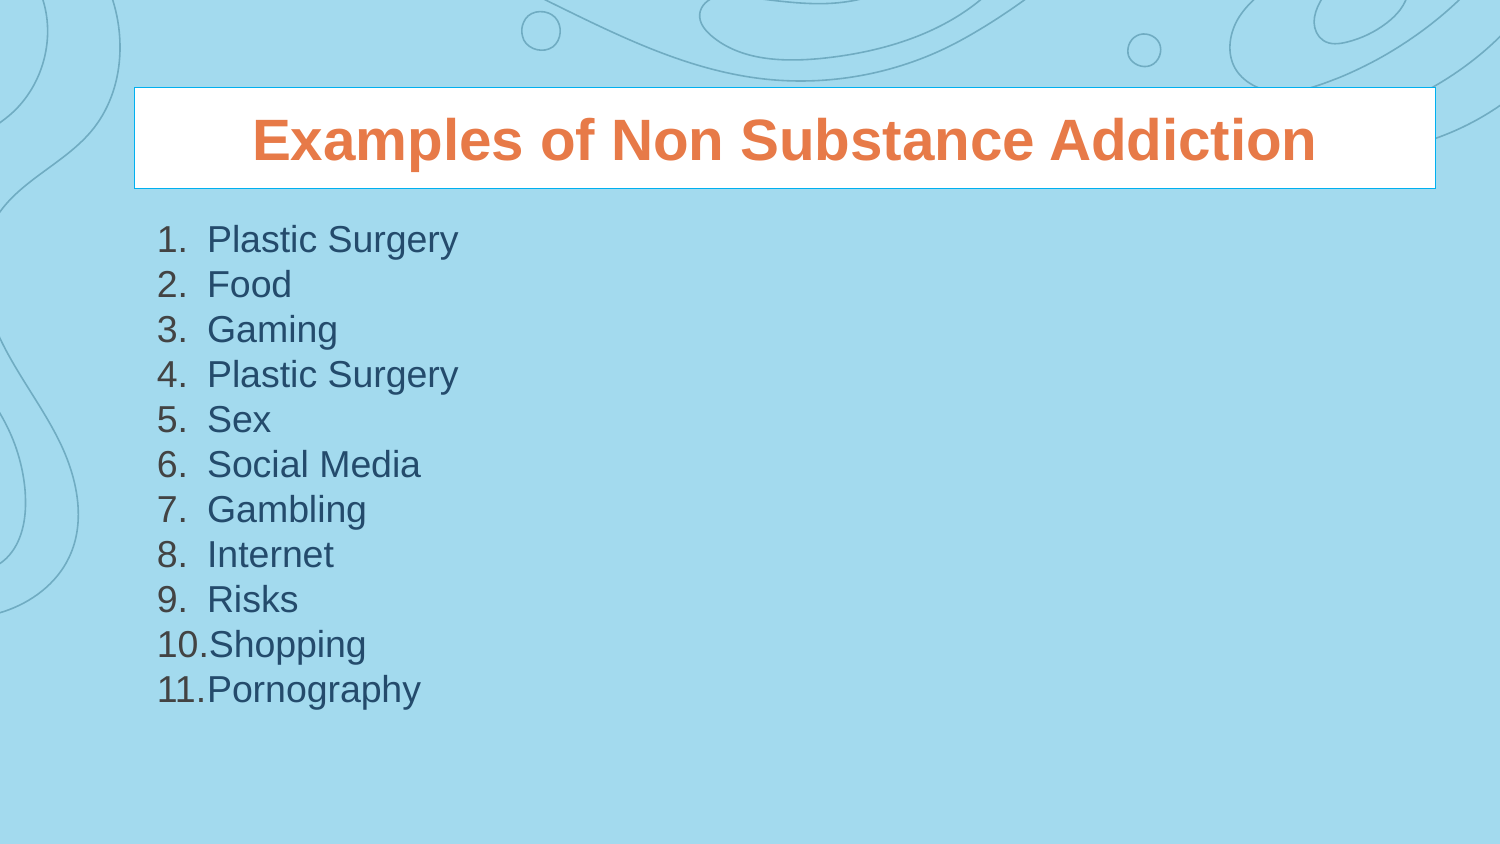

# Examples of Non Substance Addiction
Plastic Surgery
Food
Gaming
Plastic Surgery
Sex
Social Media
Gambling
Internet
Risks
Shopping
Pornography